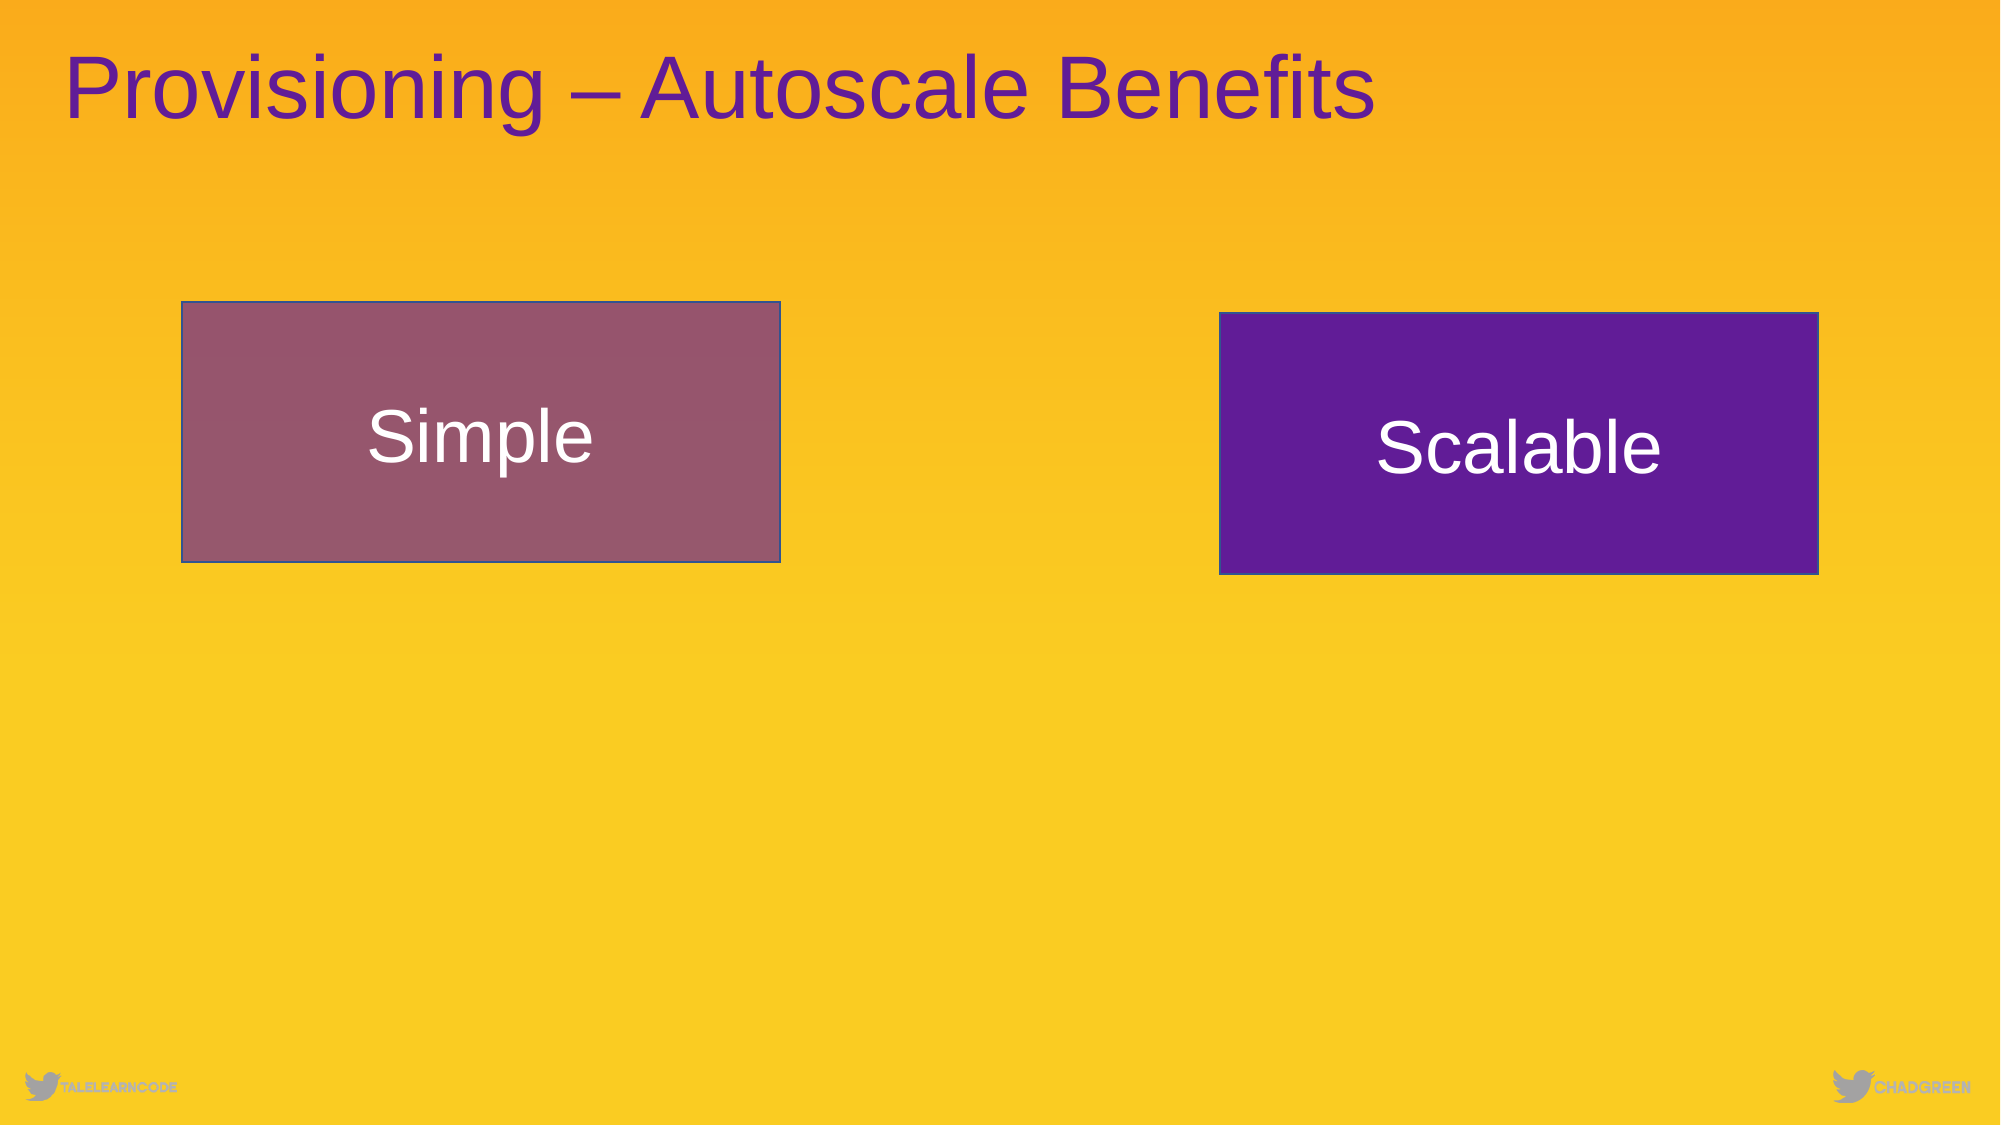

# Provisioning – Autoscale Benefits
Simple
Scalable